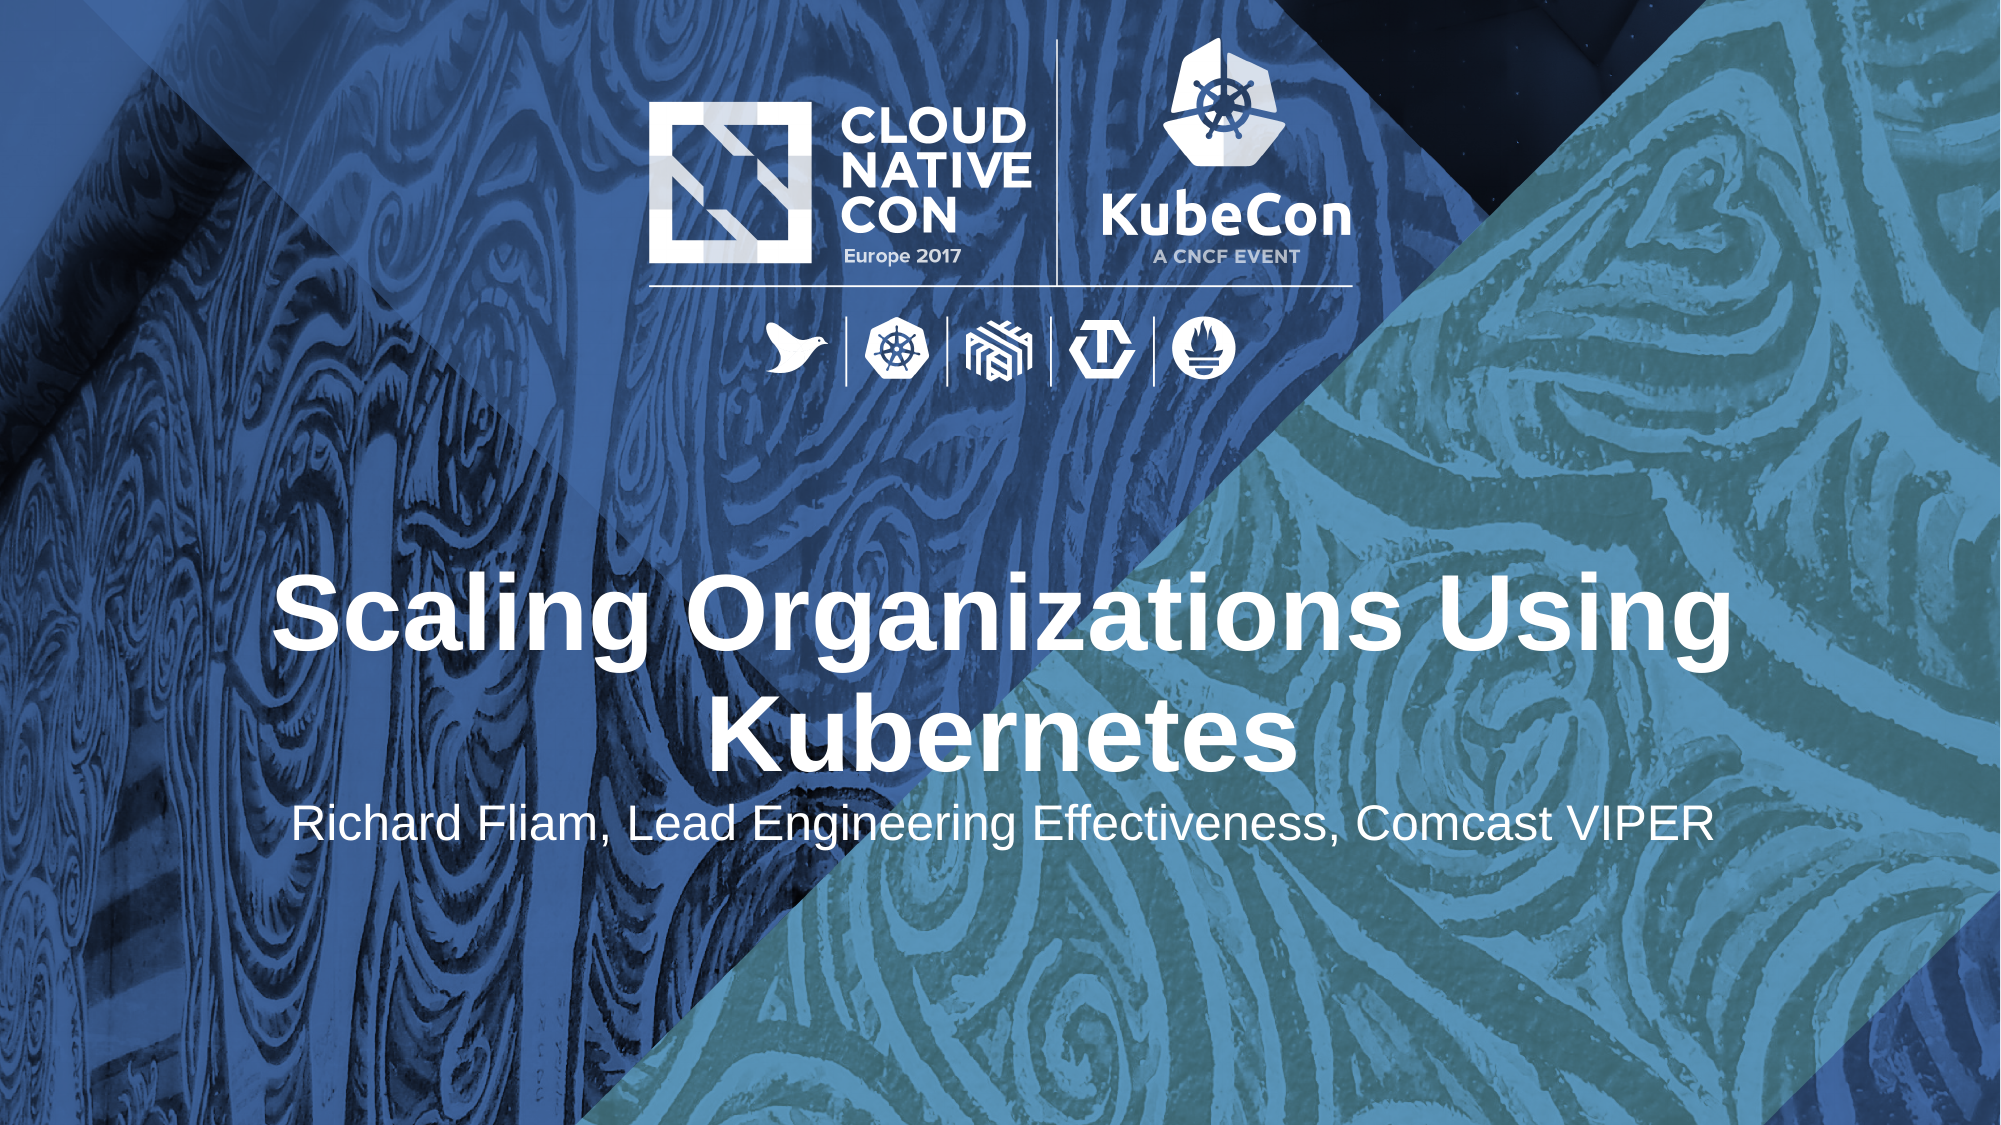

Scaling Organizations Using Kubernetes
Richard Fliam, Lead Engineering Effectiveness, Comcast VIPER